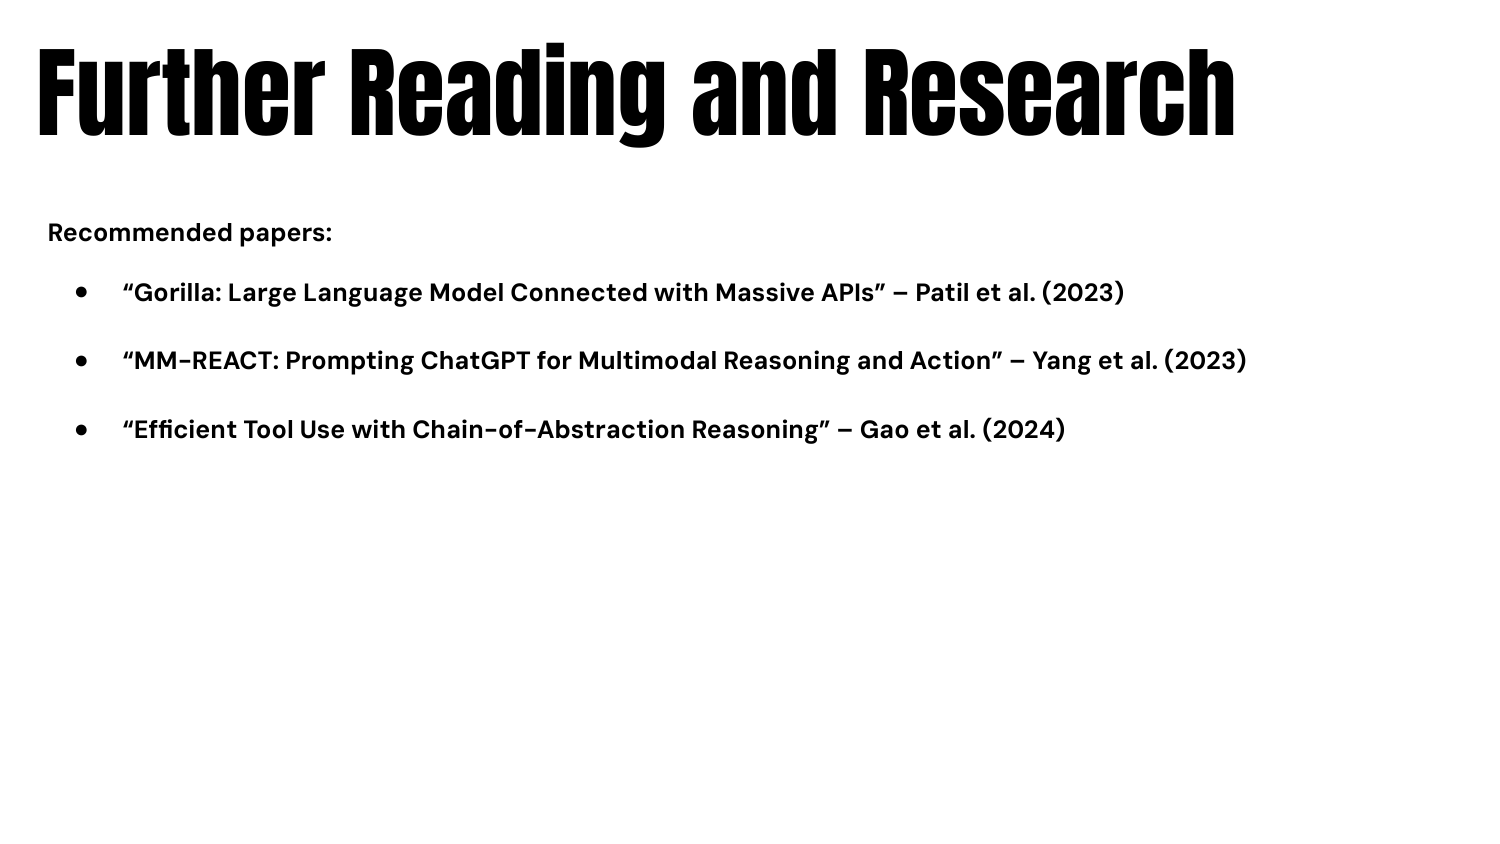

Further Reading and Research

#
Recommended papers:
“Gorilla: Large Language Model Connected with Massive APIs” – Patil et al. (2023)
“MM-REACT: Prompting ChatGPT for Multimodal Reasoning and Action” – Yang et al. (2023)
“Efficient Tool Use with Chain-of-Abstraction Reasoning” – Gao et al. (2024)